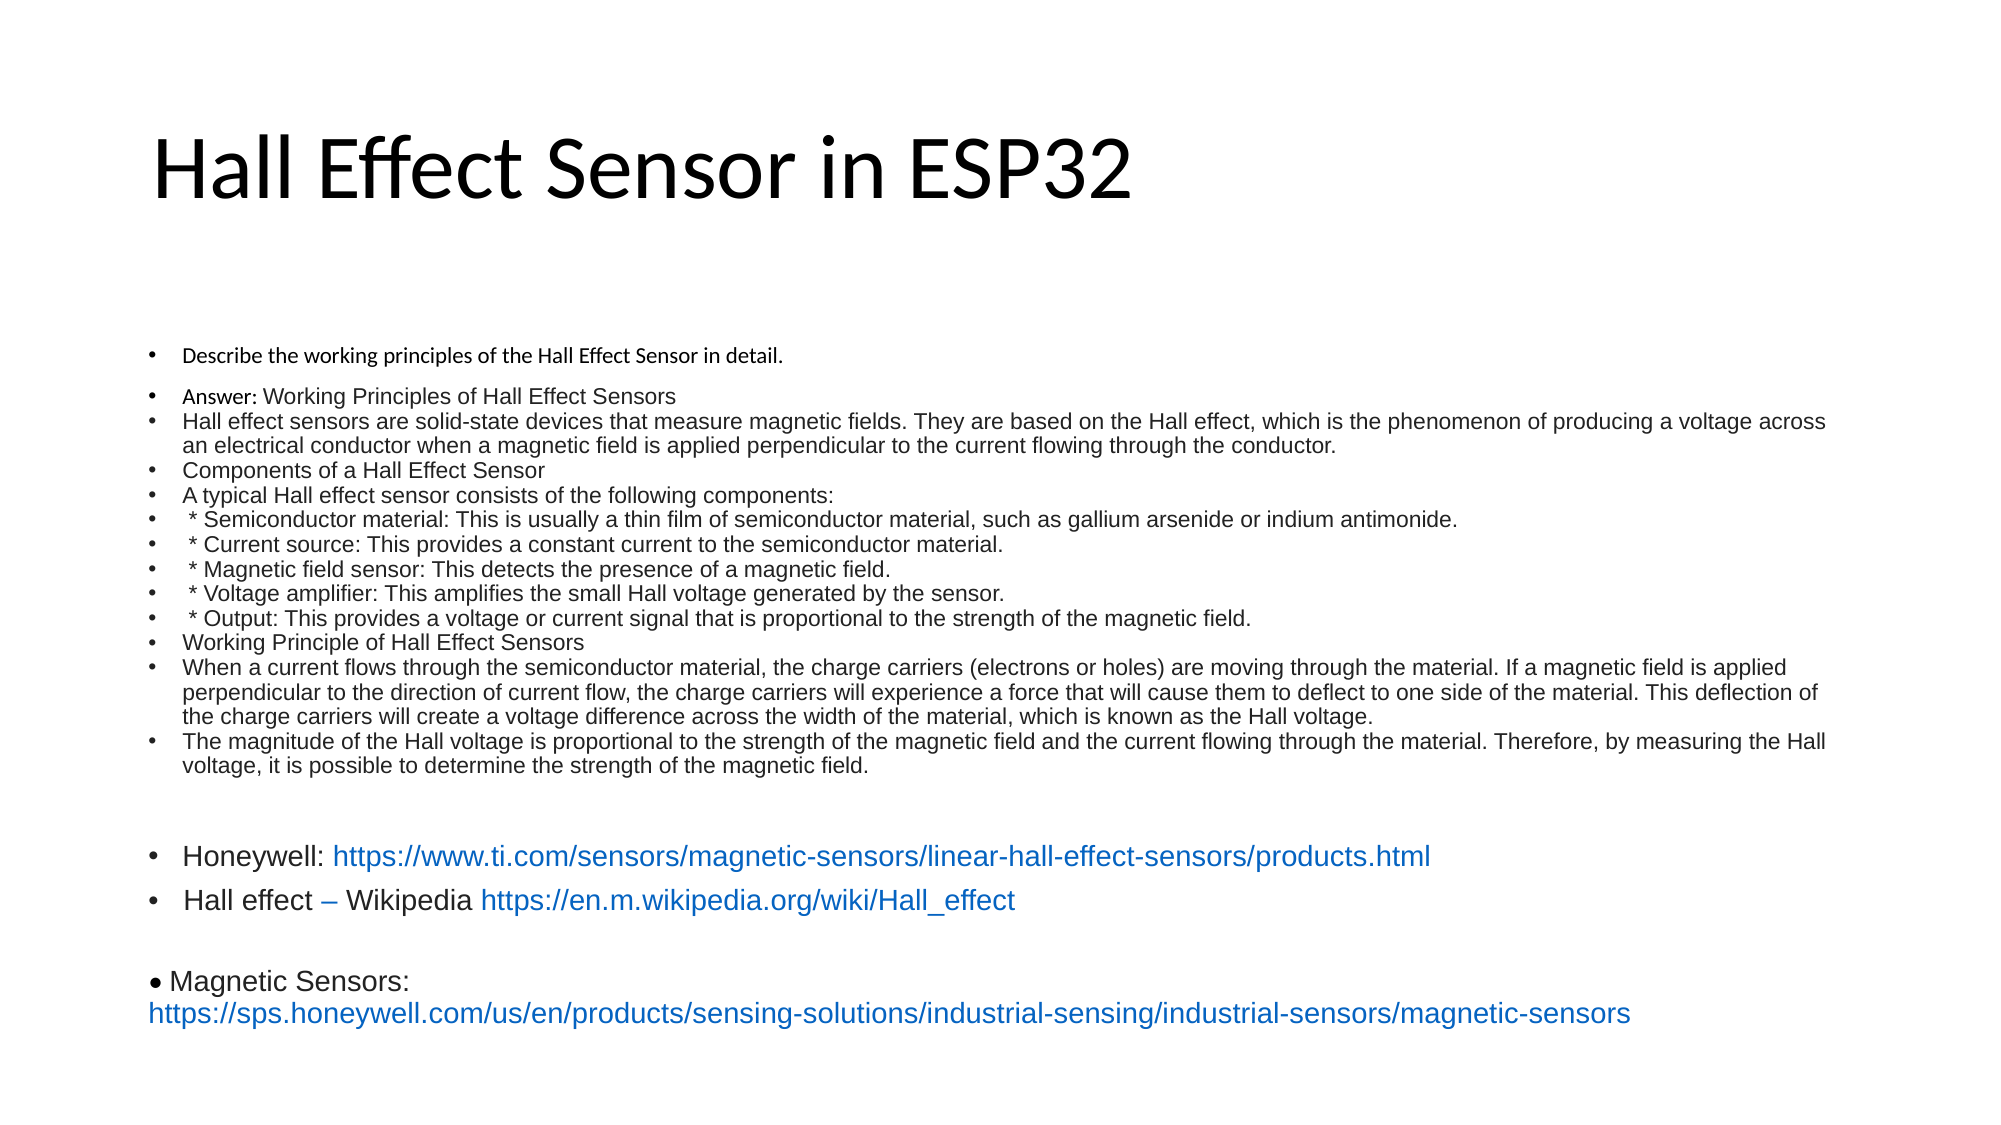

# Hall Effect Sensor in ESP32
Describe the working principles of the Hall Effect Sensor in detail.
Answer: Working Principles of Hall Effect Sensors
Hall effect sensors are solid-state devices that measure magnetic fields. They are based on the Hall effect, which is the phenomenon of producing a voltage across an electrical conductor when a magnetic field is applied perpendicular to the current flowing through the conductor.
Components of a Hall Effect Sensor
A typical Hall effect sensor consists of the following components:
 * Semiconductor material: This is usually a thin film of semiconductor material, such as gallium arsenide or indium antimonide.
 * Current source: This provides a constant current to the semiconductor material.
 * Magnetic field sensor: This detects the presence of a magnetic field.
 * Voltage amplifier: This amplifies the small Hall voltage generated by the sensor.
 * Output: This provides a voltage or current signal that is proportional to the strength of the magnetic field.
Working Principle of Hall Effect Sensors
When a current flows through the semiconductor material, the charge carriers (electrons or holes) are moving through the material. If a magnetic field is applied perpendicular to the direction of current flow, the charge carriers will experience a force that will cause them to deflect to one side of the material. This deflection of the charge carriers will create a voltage difference across the width of the material, which is known as the Hall voltage.
The magnitude of the Hall voltage is proportional to the strength of the magnetic field and the current flowing through the material. Therefore, by measuring the Hall voltage, it is possible to determine the strength of the magnetic field.

Honeywell: https://www.ti.com/sensors/magnetic-sensors/linear-hall-effect-sensors/products.html

• Magnetic Sensors: https://sps.honeywell.com/us/en/products/sensing-solutions/industrial-sensing/industrial-sensors/magnetic-sensors

•   Hall effect – Wikipedia https://en.m.wikipedia.org/wiki/Hall_effect